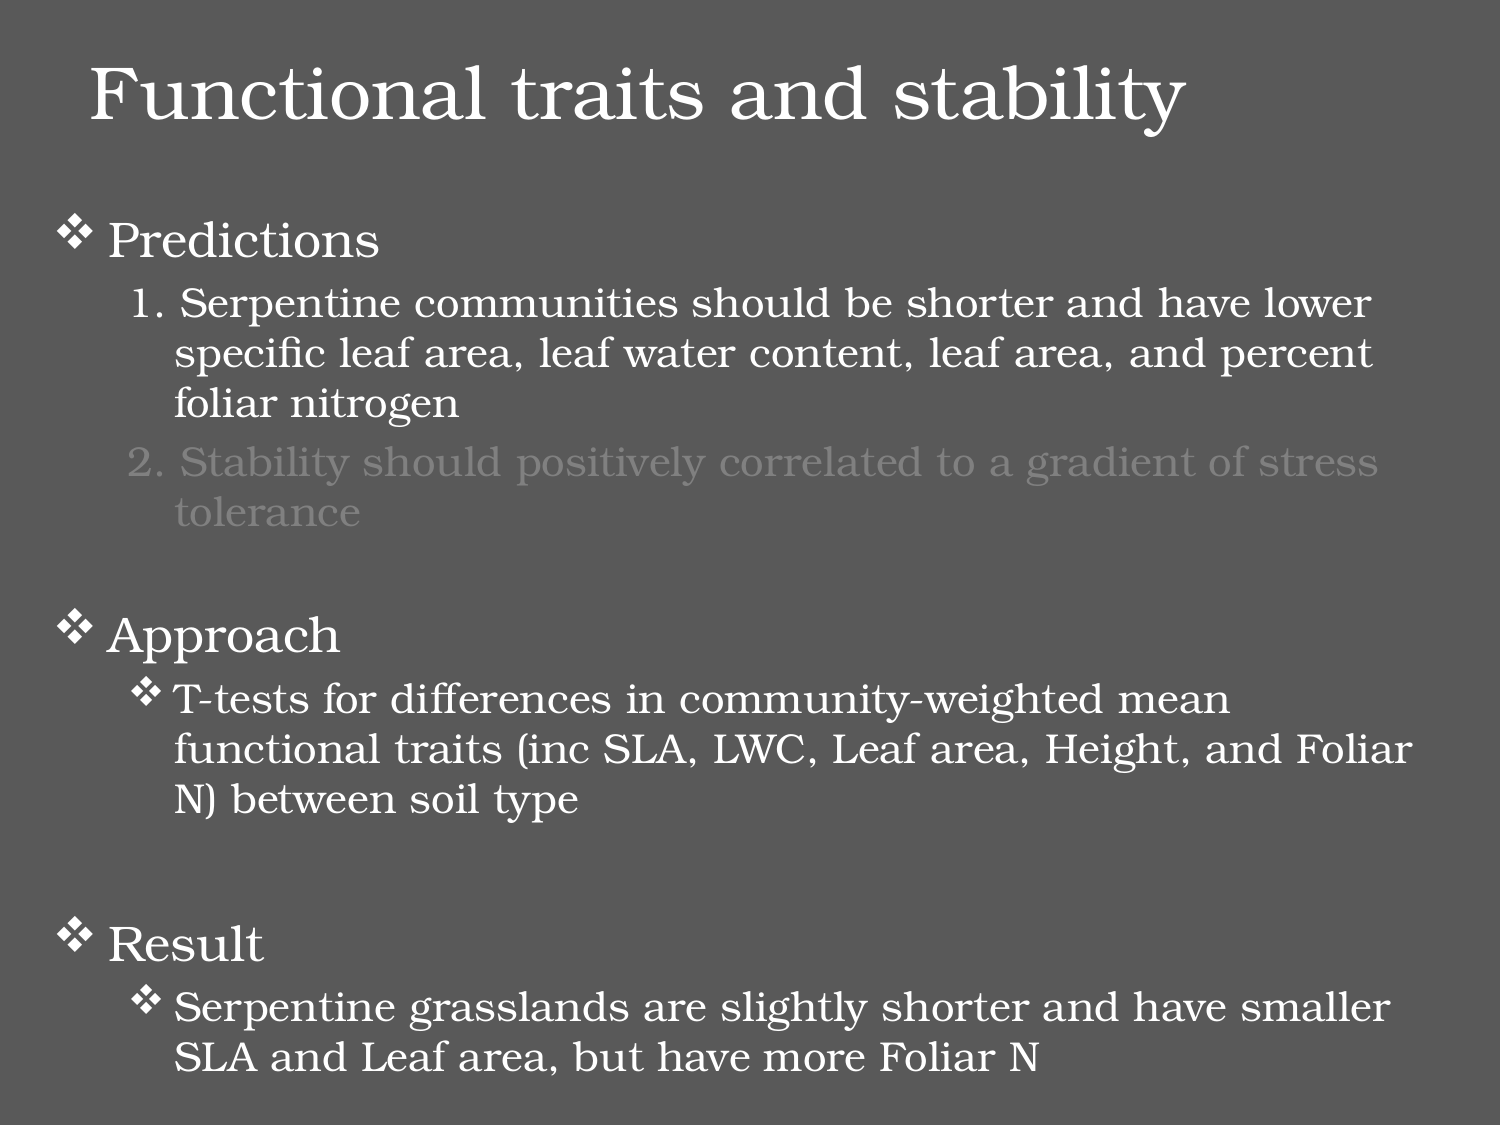

Functional traits and stability
Predictions
1. Serpentine communities should be shorter and have lower specific leaf area, leaf water content, leaf area, and percent foliar nitrogen
2. Stability should positively correlated to a gradient of stress tolerance

Approach
T-tests for differences in community-weighted mean functional traits (inc SLA, LWC, Leaf area, Height, and Foliar N) between soil type

Result
Serpentine grasslands are slightly shorter and have smaller SLA and Leaf area, but have more Foliar N